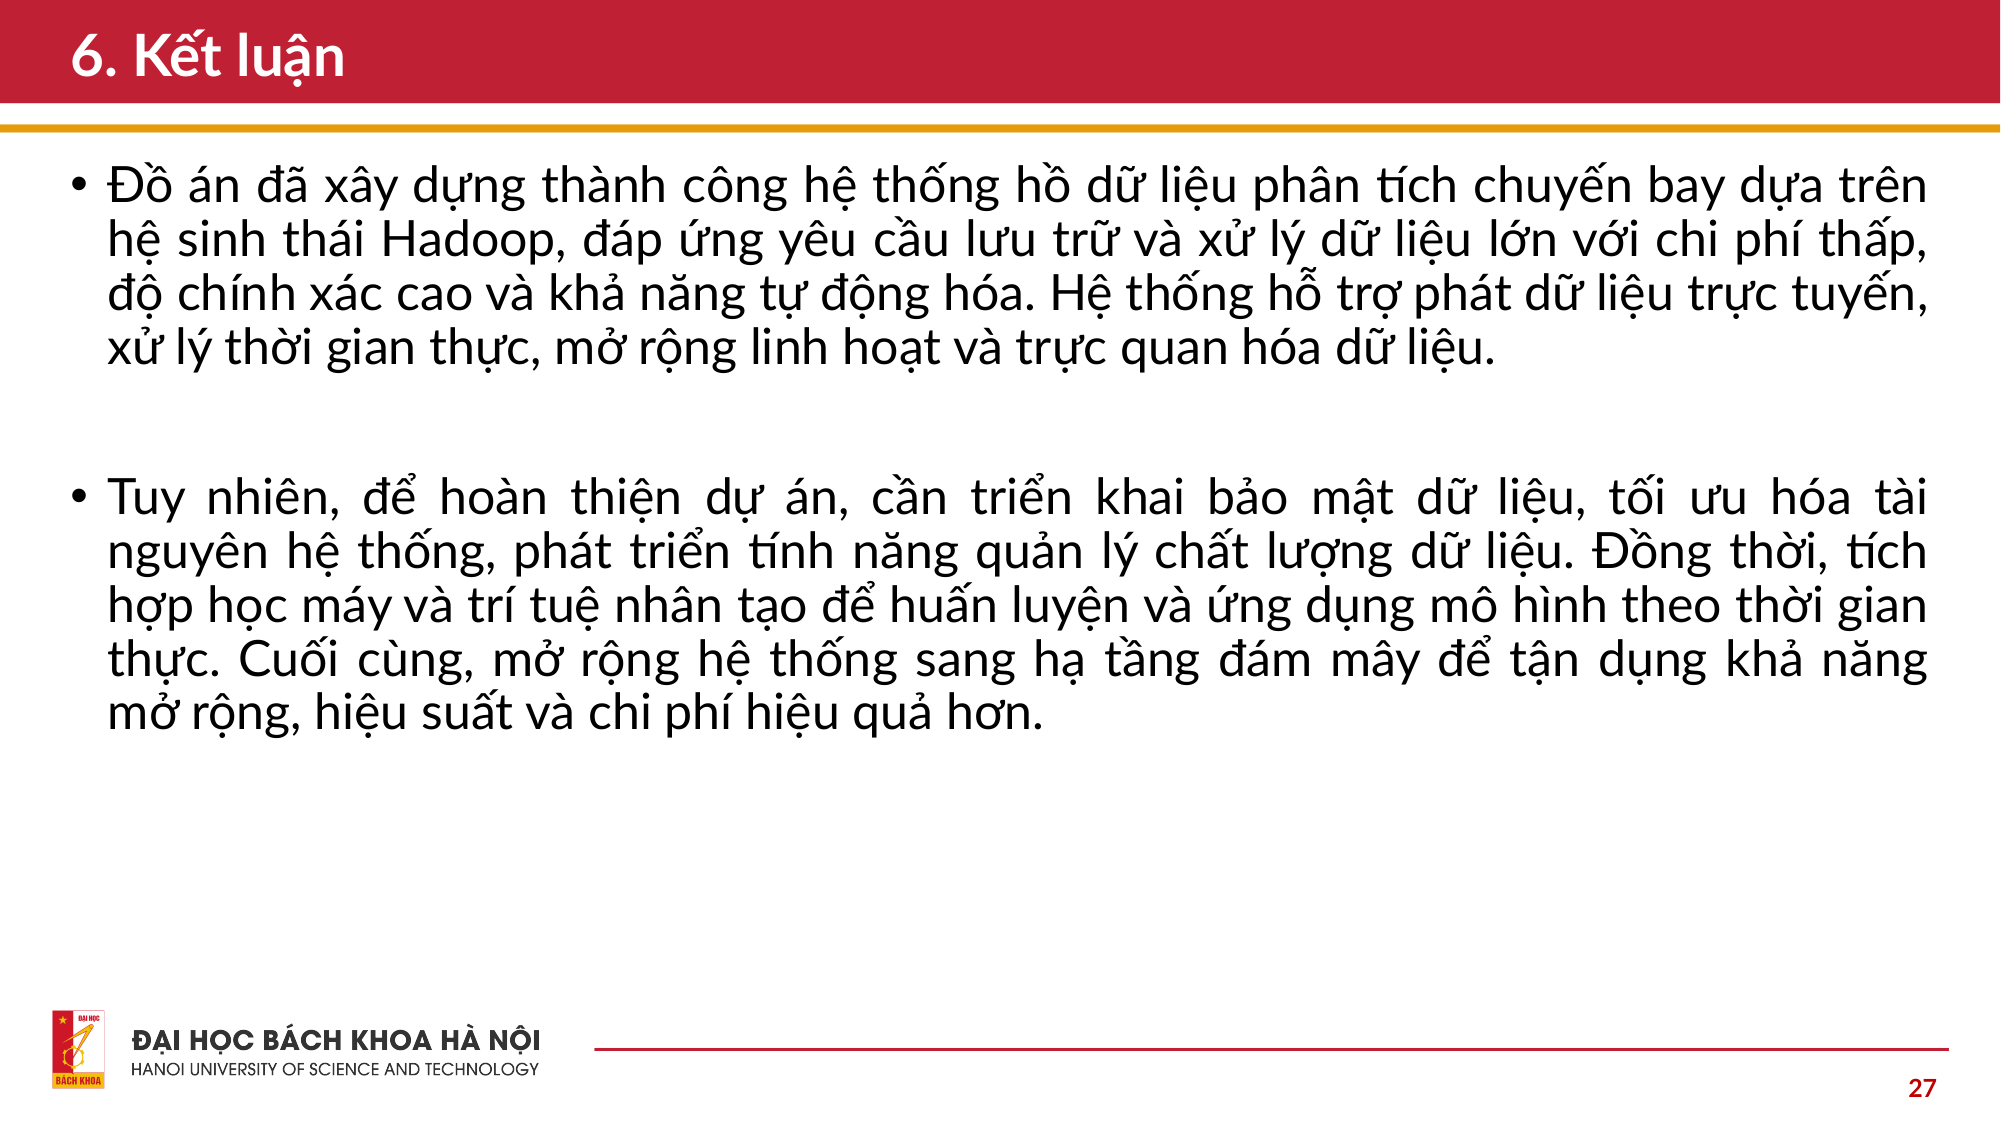

# 6. Kết luận
Đồ án đã xây dựng thành công hệ thống hồ dữ liệu phân tích chuyến bay dựa trên hệ sinh thái Hadoop, đáp ứng yêu cầu lưu trữ và xử lý dữ liệu lớn với chi phí thấp, độ chính xác cao và khả năng tự động hóa. Hệ thống hỗ trợ phát dữ liệu trực tuyến, xử lý thời gian thực, mở rộng linh hoạt và trực quan hóa dữ liệu.

Tuy nhiên, để hoàn thiện dự án, cần triển khai bảo mật dữ liệu, tối ưu hóa tài nguyên hệ thống, phát triển tính năng quản lý chất lượng dữ liệu. Đồng thời, tích hợp học máy và trí tuệ nhân tạo để huấn luyện và ứng dụng mô hình theo thời gian thực. Cuối cùng, mở rộng hệ thống sang hạ tầng đám mây để tận dụng khả năng mở rộng, hiệu suất và chi phí hiệu quả hơn.
27